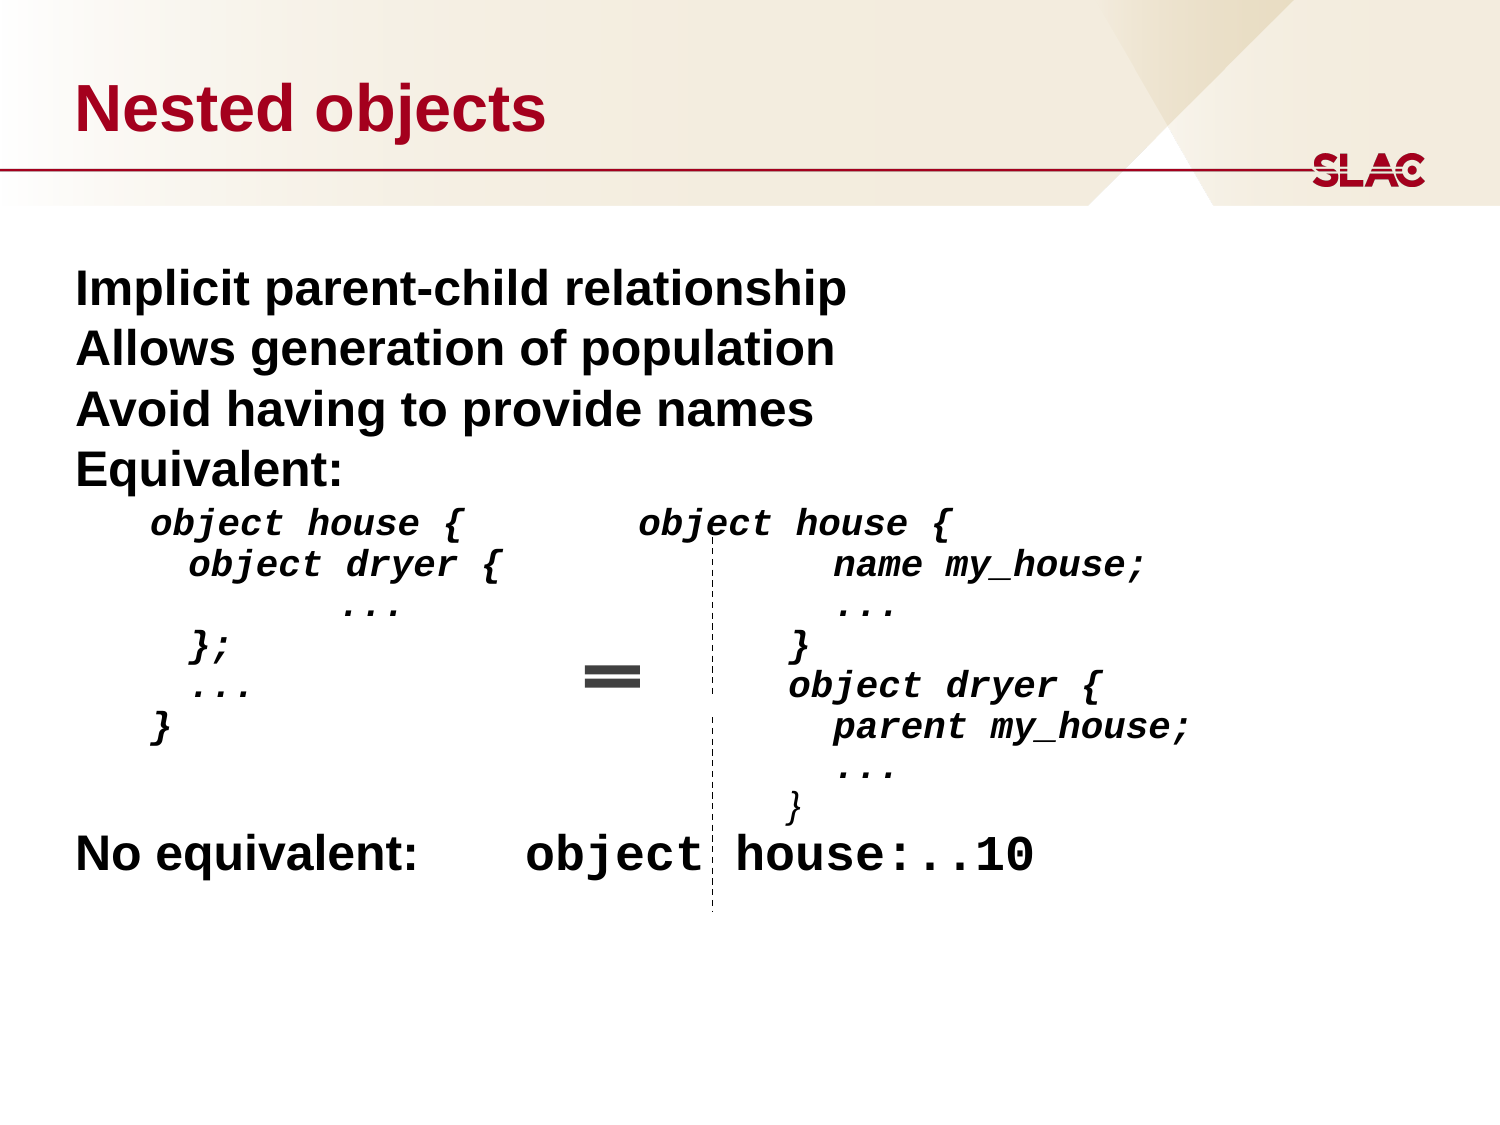

# Nested objects
Implicit parent-child relationship
Allows generation of population
Avoid having to provide names
Equivalent:
object house {		object house {
	object dryer {		  name my_house;
		...			  ...
	};				}
	...				object dryer {
}					  parent my_house;
					  ...
					}
No equivalent: 	object house:..10